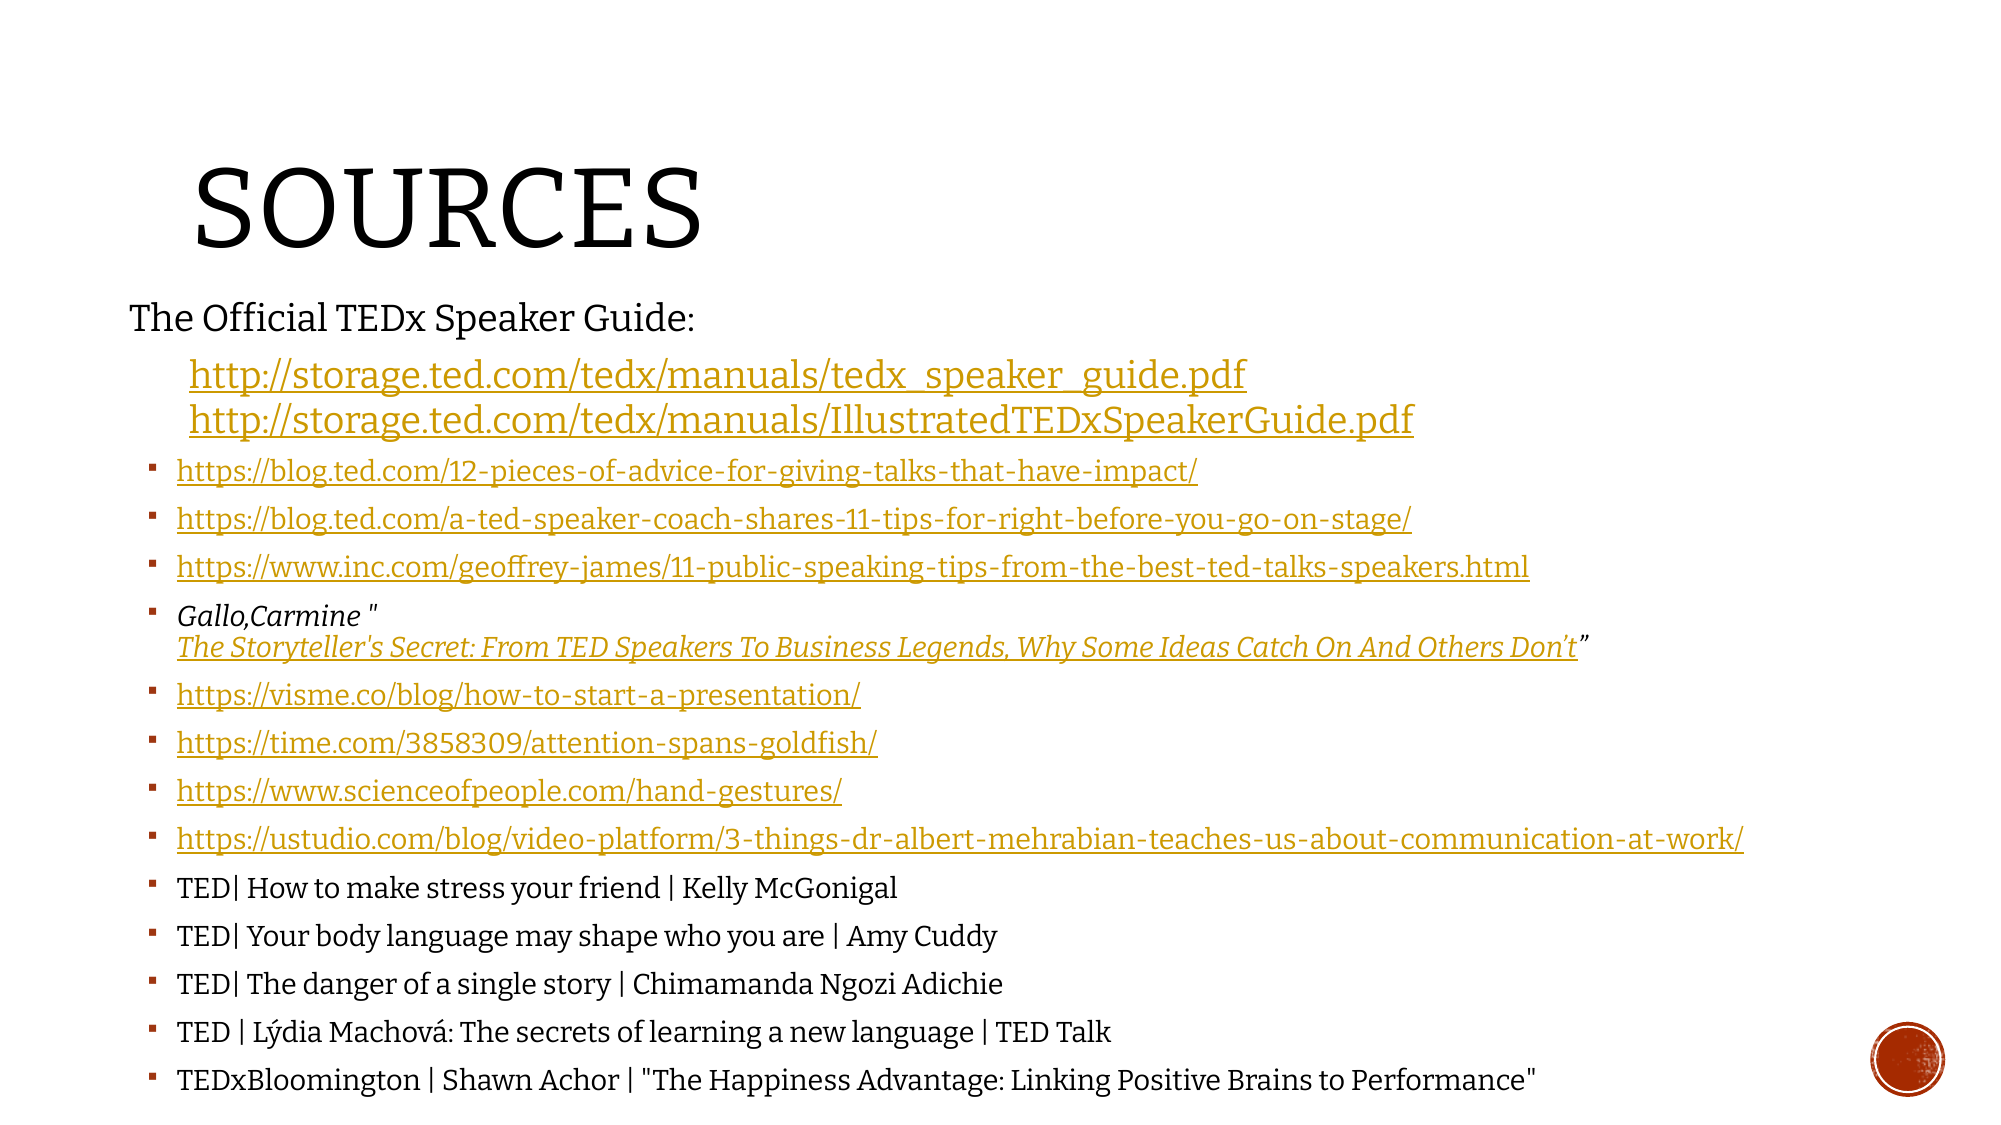

# Sources
The Official TEDx Speaker Guide:
http://storage.ted.com/tedx/manuals/tedx_speaker_guide.pdf
http://storage.ted.com/tedx/manuals/IllustratedTEDxSpeakerGuide.pdf

https://blog.ted.com/12-pieces-of-advice-for-giving-talks-that-have-impact/
https://blog.ted.com/a-ted-speaker-coach-shares-11-tips-for-right-before-you-go-on-stage/
https://www.inc.com/geoffrey-james/11-public-speaking-tips-from-the-best-ted-talks-speakers.html
Gallo,Carmine "The Storyteller's Secret: From TED Speakers To Business Legends, Why Some Ideas Catch On And Others Don’t”
https://visme.co/blog/how-to-start-a-presentation/
https://time.com/3858309/attention-spans-goldfish/
https://www.scienceofpeople.com/hand-gestures/
https://ustudio.com/blog/video-platform/3-things-dr-albert-mehrabian-teaches-us-about-communication-at-work/
TED| How to make stress your friend | Kelly McGonigal
TED| Your body language may shape who you are | Amy Cuddy
TED| The danger of a single story | Chimamanda Ngozi Adichie
TED | Lýdia Machová: The secrets of learning a new language | TED Talk
TEDxBloomington | Shawn Achor | "The Happiness Advantage: Linking Positive Brains to Performance"